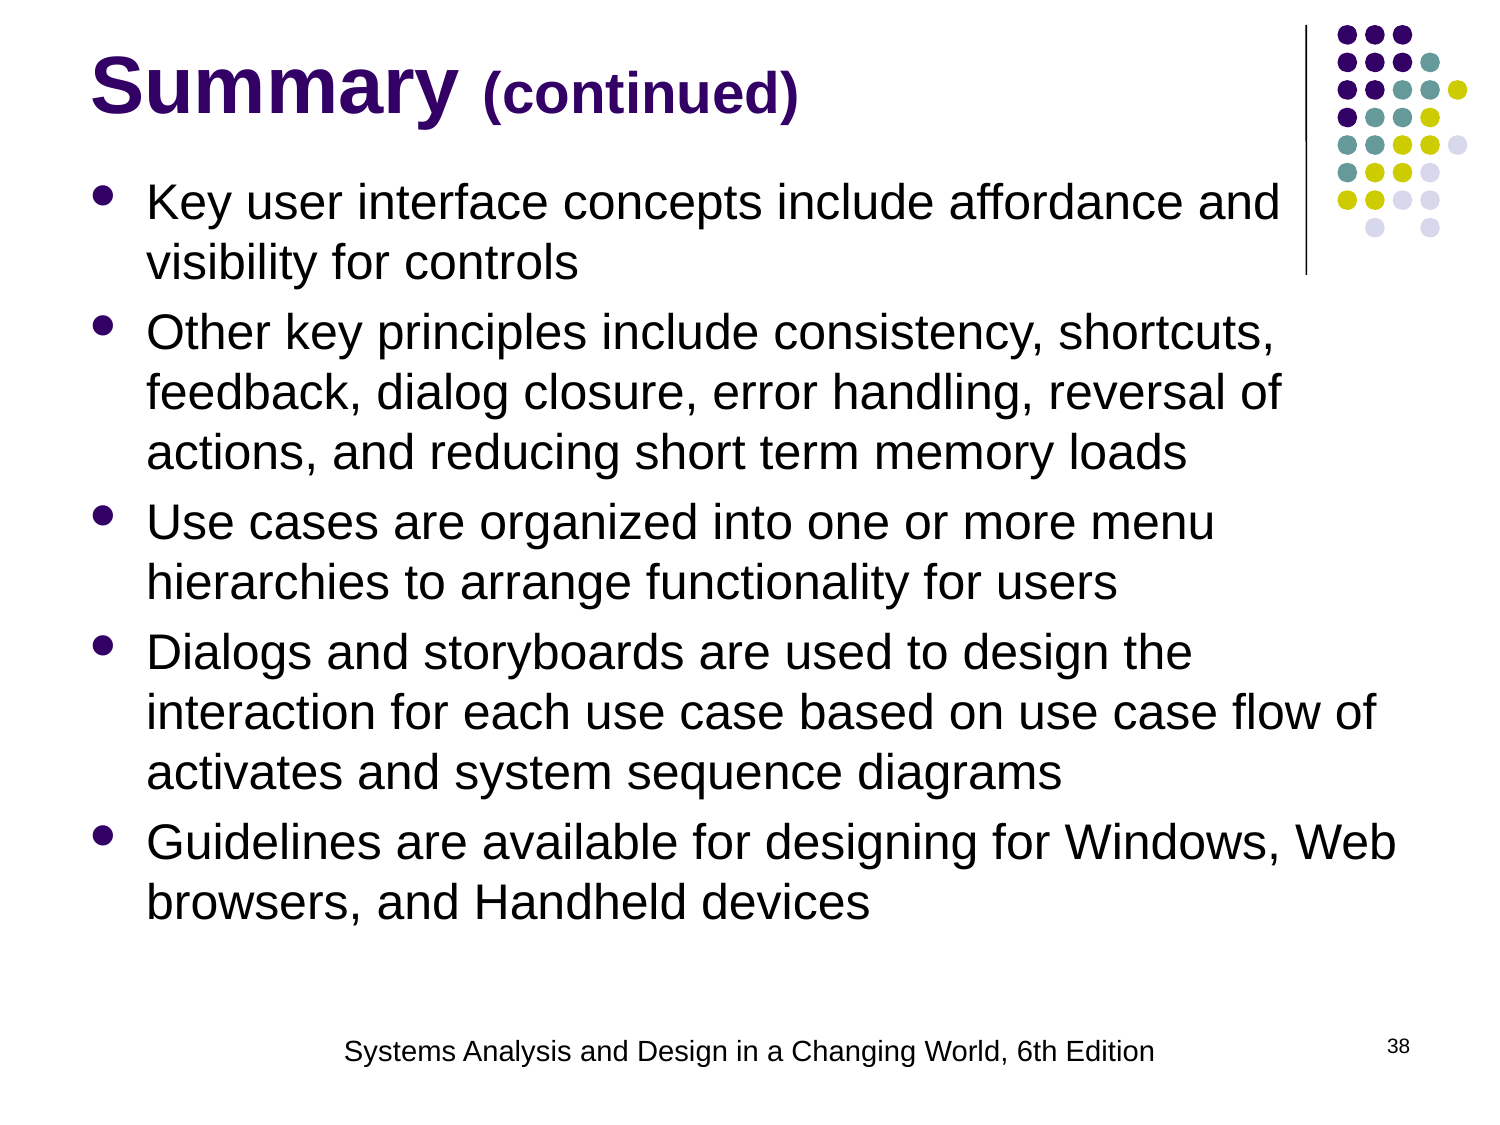

# Summary (continued)
Key user interface concepts include affordance and visibility for controls
Other key principles include consistency, shortcuts, feedback, dialog closure, error handling, reversal of actions, and reducing short term memory loads
Use cases are organized into one or more menu hierarchies to arrange functionality for users
Dialogs and storyboards are used to design the interaction for each use case based on use case flow of activates and system sequence diagrams
Guidelines are available for designing for Windows, Web browsers, and Handheld devices

Systems Analysis and Design in a Changing World, 6th Edition
38